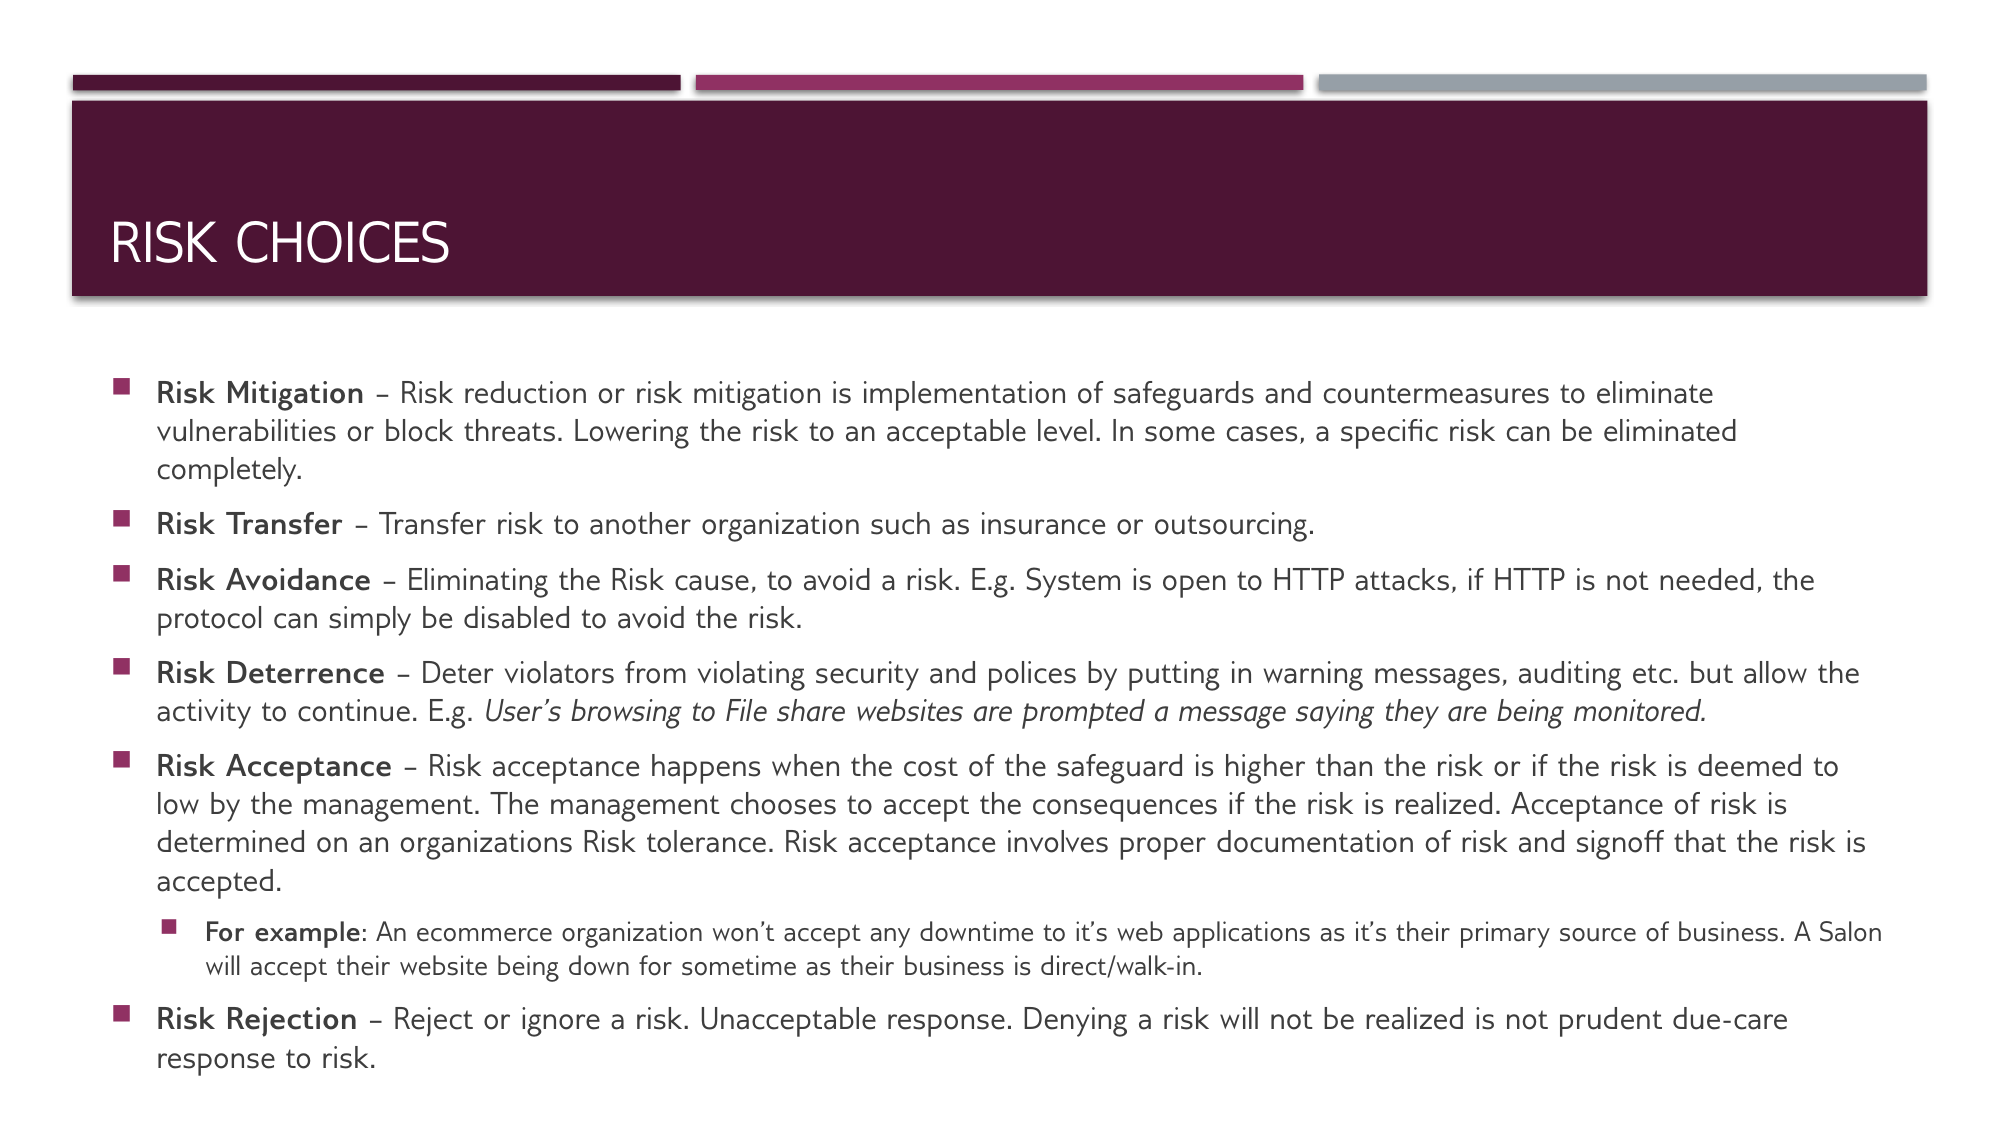

# Risk Choices
Risk Mitigation – Risk reduction or risk mitigation is implementation of safeguards and countermeasures to eliminate vulnerabilities or block threats. Lowering the risk to an acceptable level. In some cases, a specific risk can be eliminated completely.
Risk Transfer – Transfer risk to another organization such as insurance or outsourcing.
Risk Avoidance – Eliminating the Risk cause, to avoid a risk. E.g. System is open to HTTP attacks, if HTTP is not needed, the protocol can simply be disabled to avoid the risk.
Risk Deterrence – Deter violators from violating security and polices by putting in warning messages, auditing etc. but allow the activity to continue. E.g. User’s browsing to File share websites are prompted a message saying they are being monitored.
Risk Acceptance – Risk acceptance happens when the cost of the safeguard is higher than the risk or if the risk is deemed to low by the management. The management chooses to accept the consequences if the risk is realized. Acceptance of risk is determined on an organizations Risk tolerance. Risk acceptance involves proper documentation of risk and signoff that the risk is accepted.
For example: An ecommerce organization won’t accept any downtime to it’s web applications as it’s their primary source of business. A Salon will accept their website being down for sometime as their business is direct/walk-in.
Risk Rejection – Reject or ignore a risk. Unacceptable response. Denying a risk will not be realized is not prudent due-care response to risk.